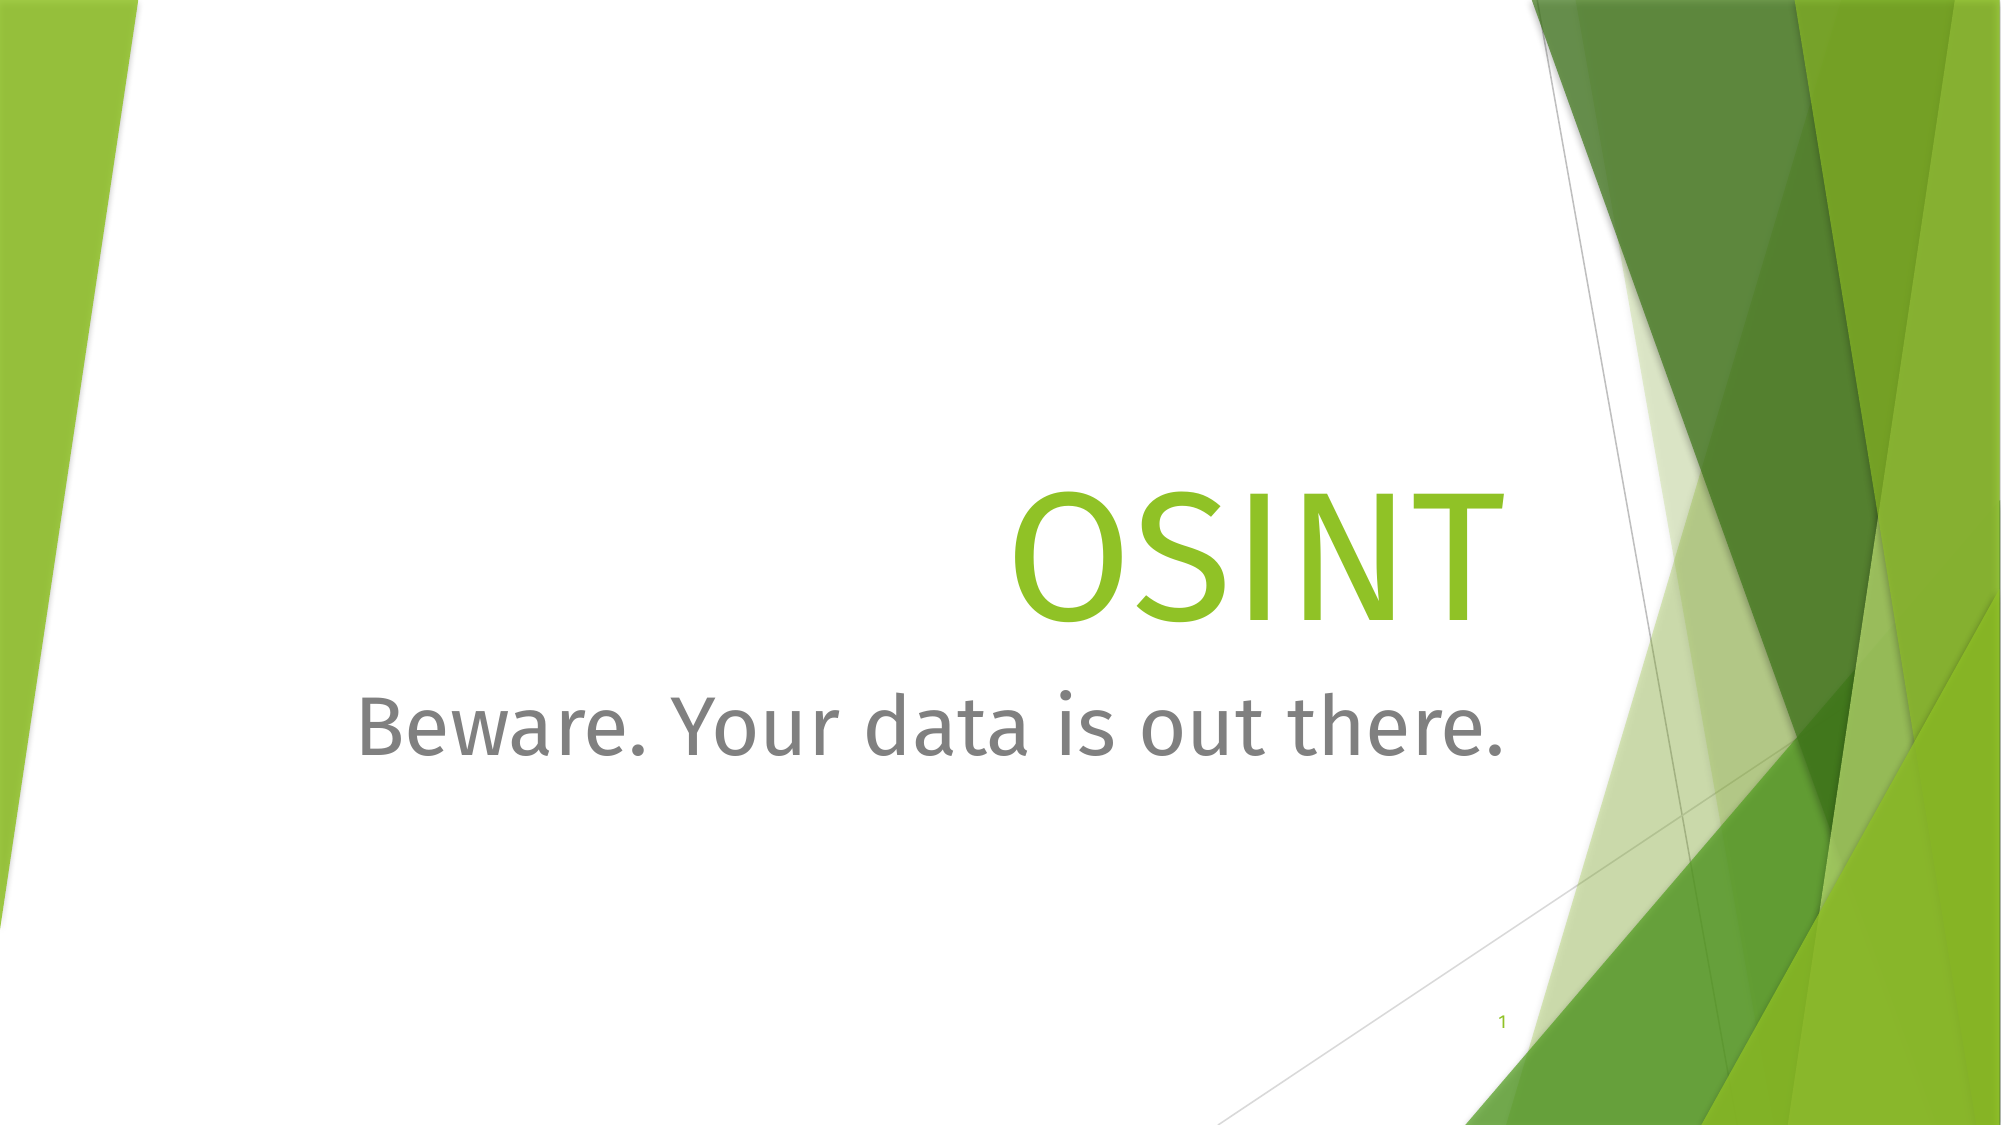

# OSINT
Beware. Your data is out there.
1